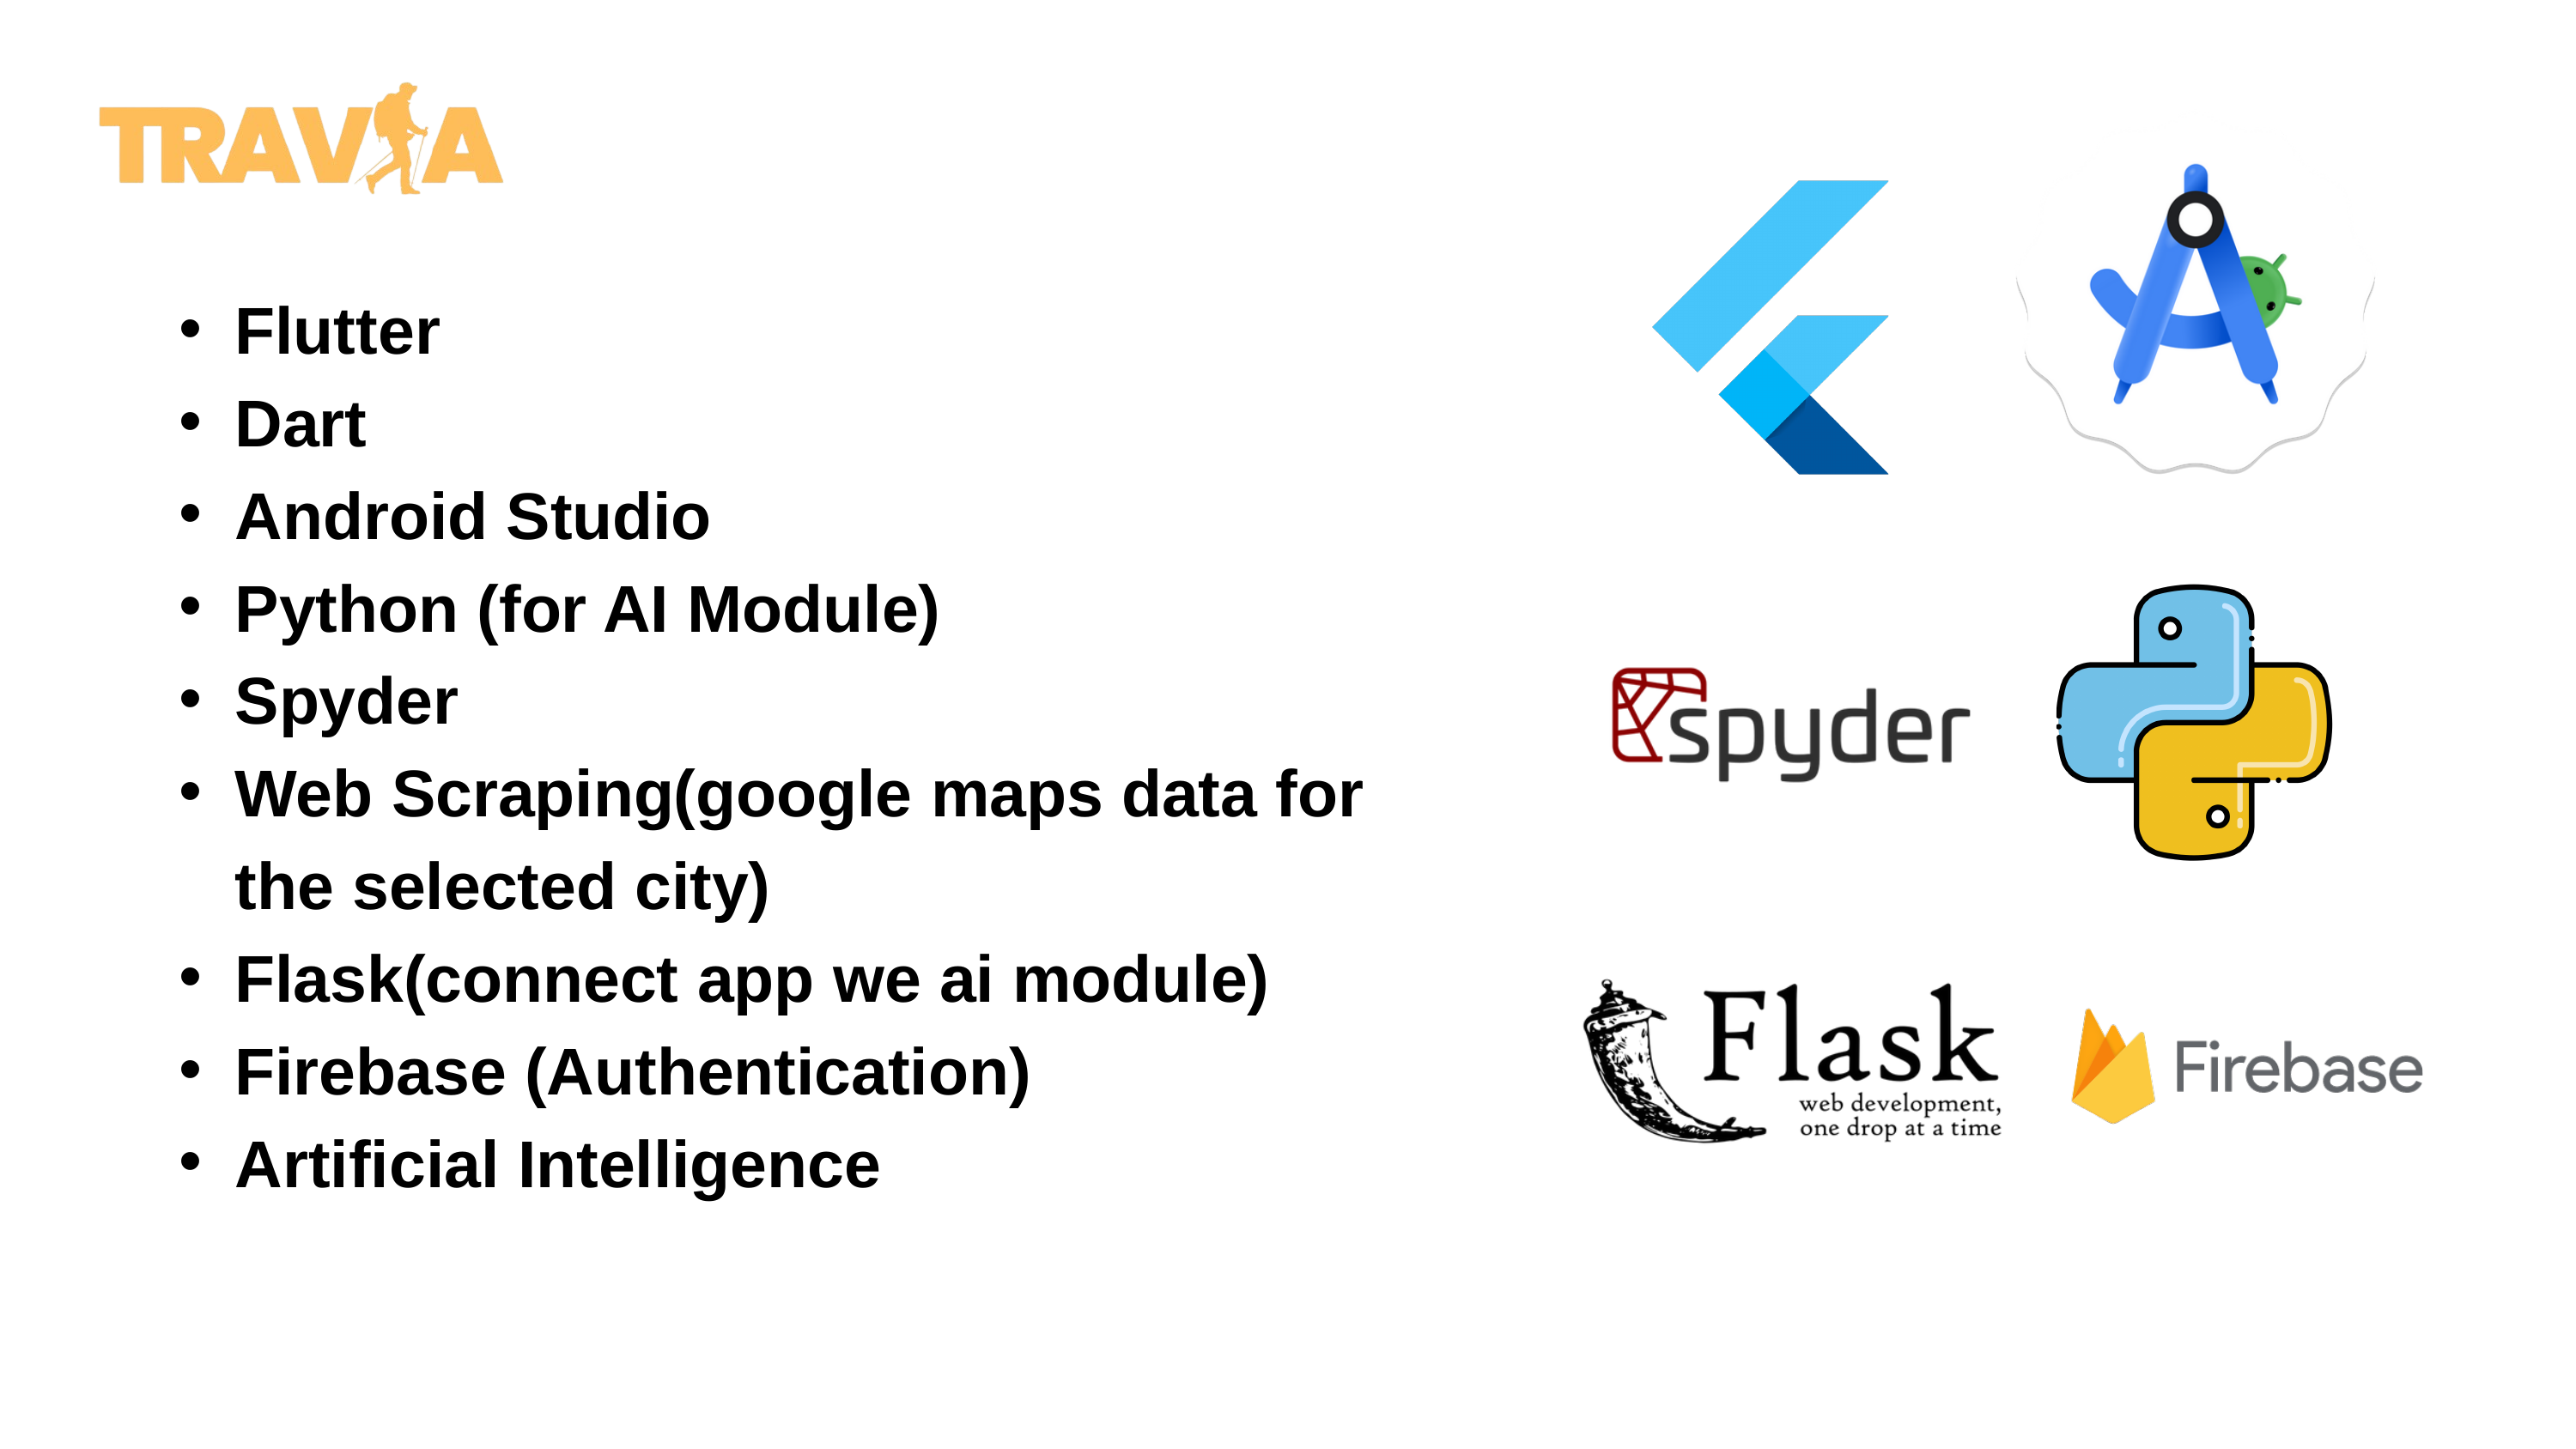

Flutter
Dart
Android Studio
Python (for AI Module)
Spyder
Web Scraping(google maps data for the selected city)
Flask(connect app we ai module)
Firebase (Authentication)
Artificial Intelligence